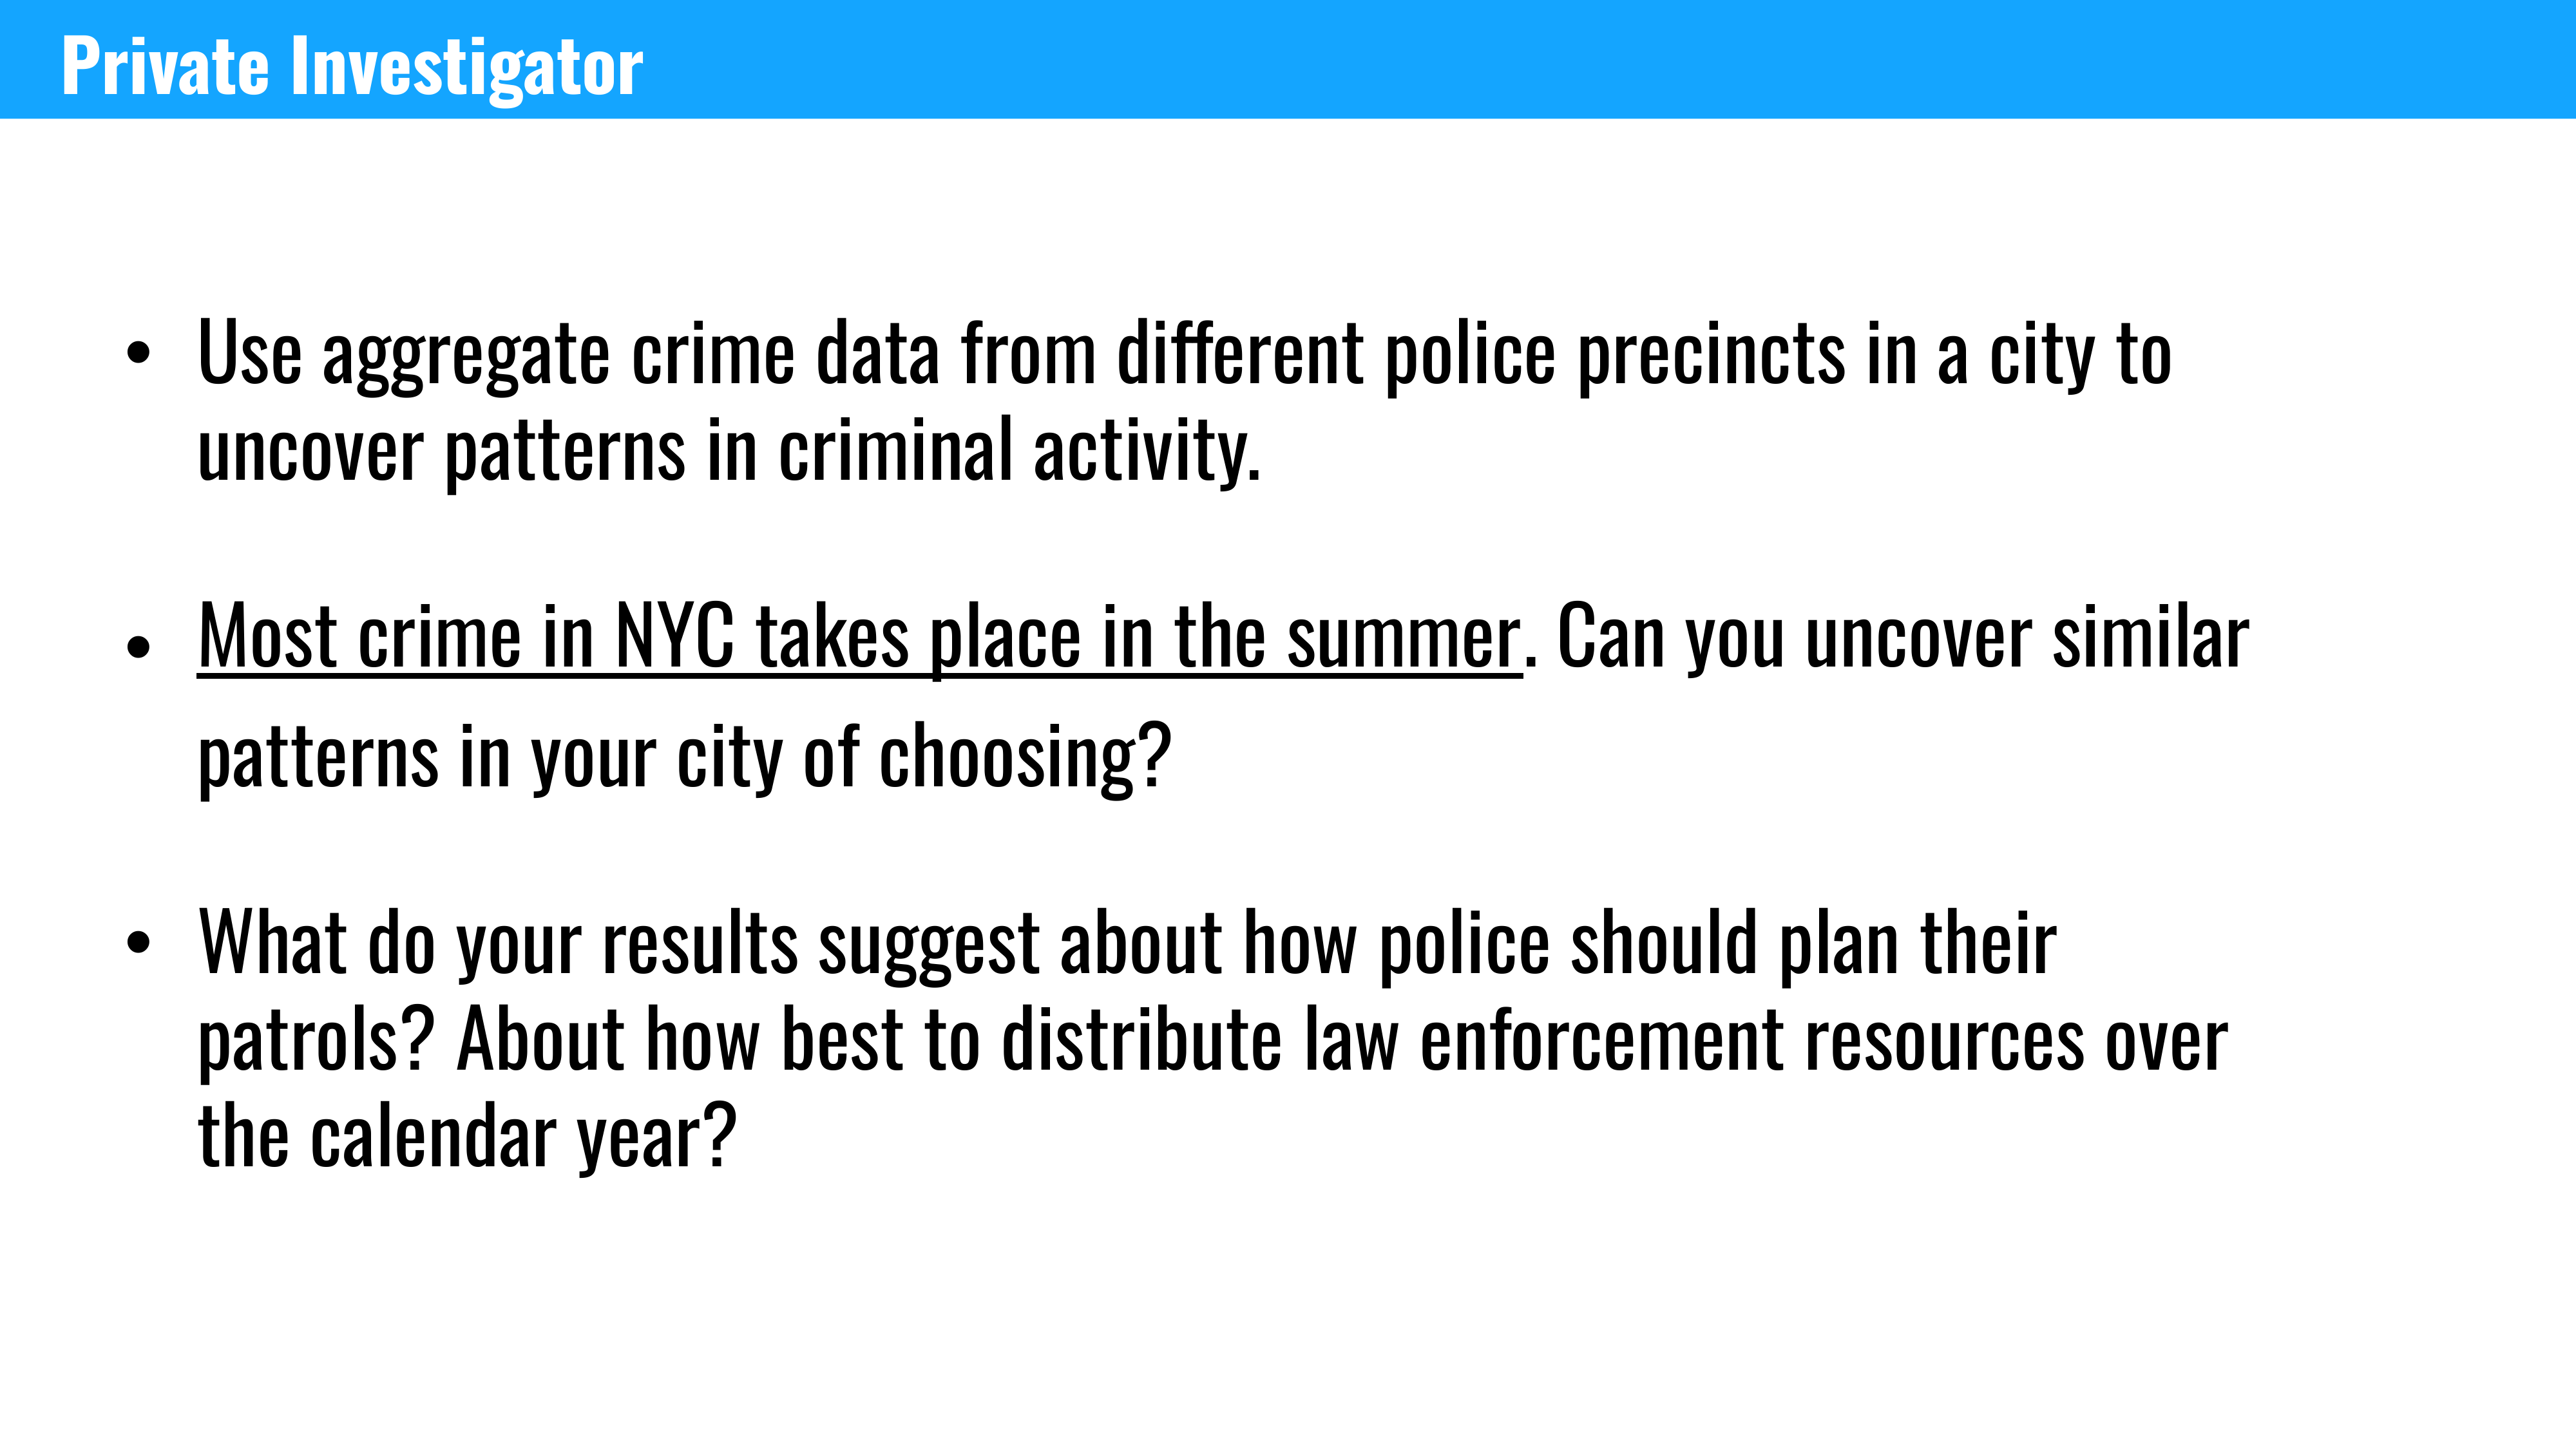

Private Investigator
Use aggregate crime data from different police precincts in a city to uncover patterns in criminal activity.

Most crime in NYC takes place in the summer. Can you uncover similar patterns in your city of choosing?

What do your results suggest about how police should plan their patrols? About how best to distribute law enforcement resources over the calendar year?